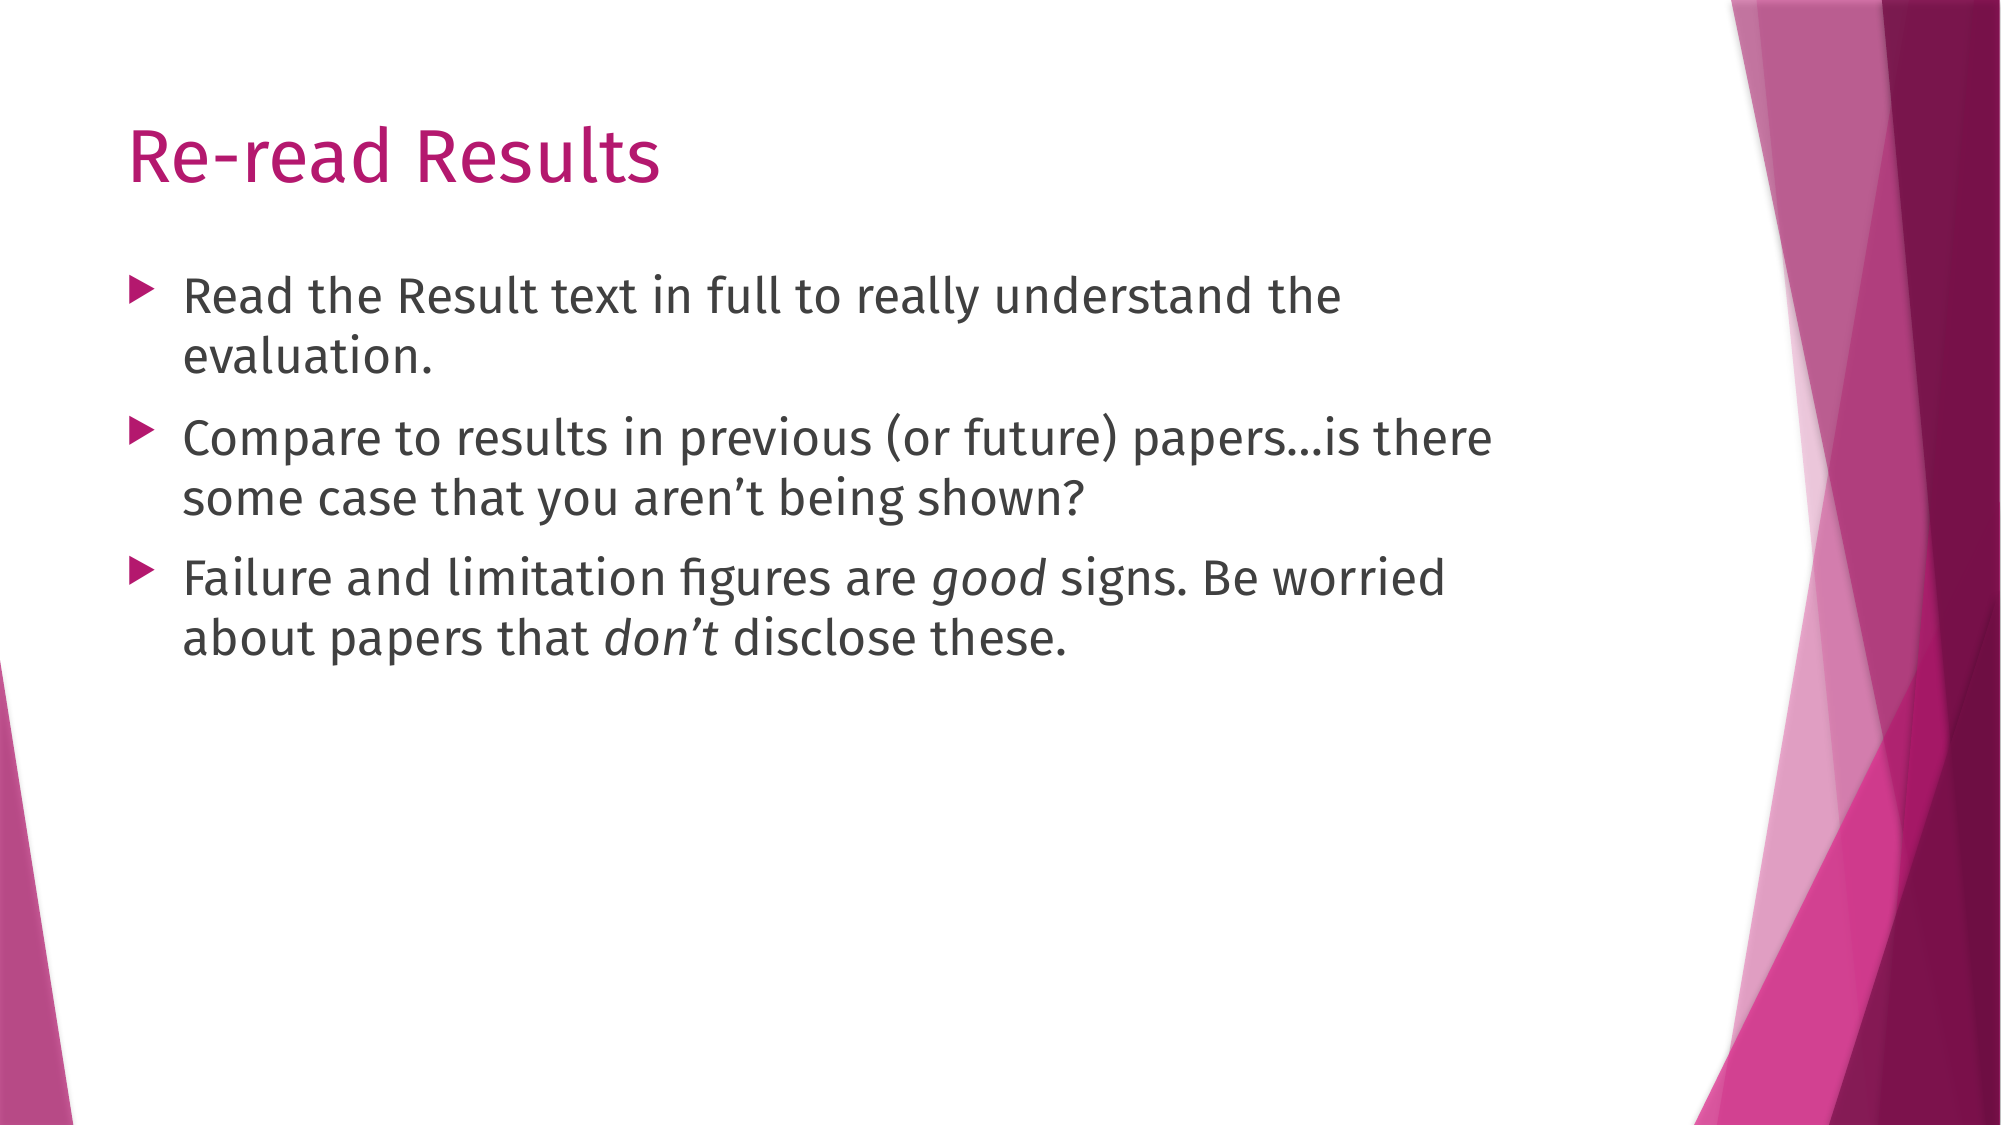

# Re-read Results
Read the Result text in full to really understand the evaluation.
Compare to results in previous (or future) papers…is there some case that you aren’t being shown?
Failure and limitation figures are good signs. Be worried about papers that don’t disclose these.